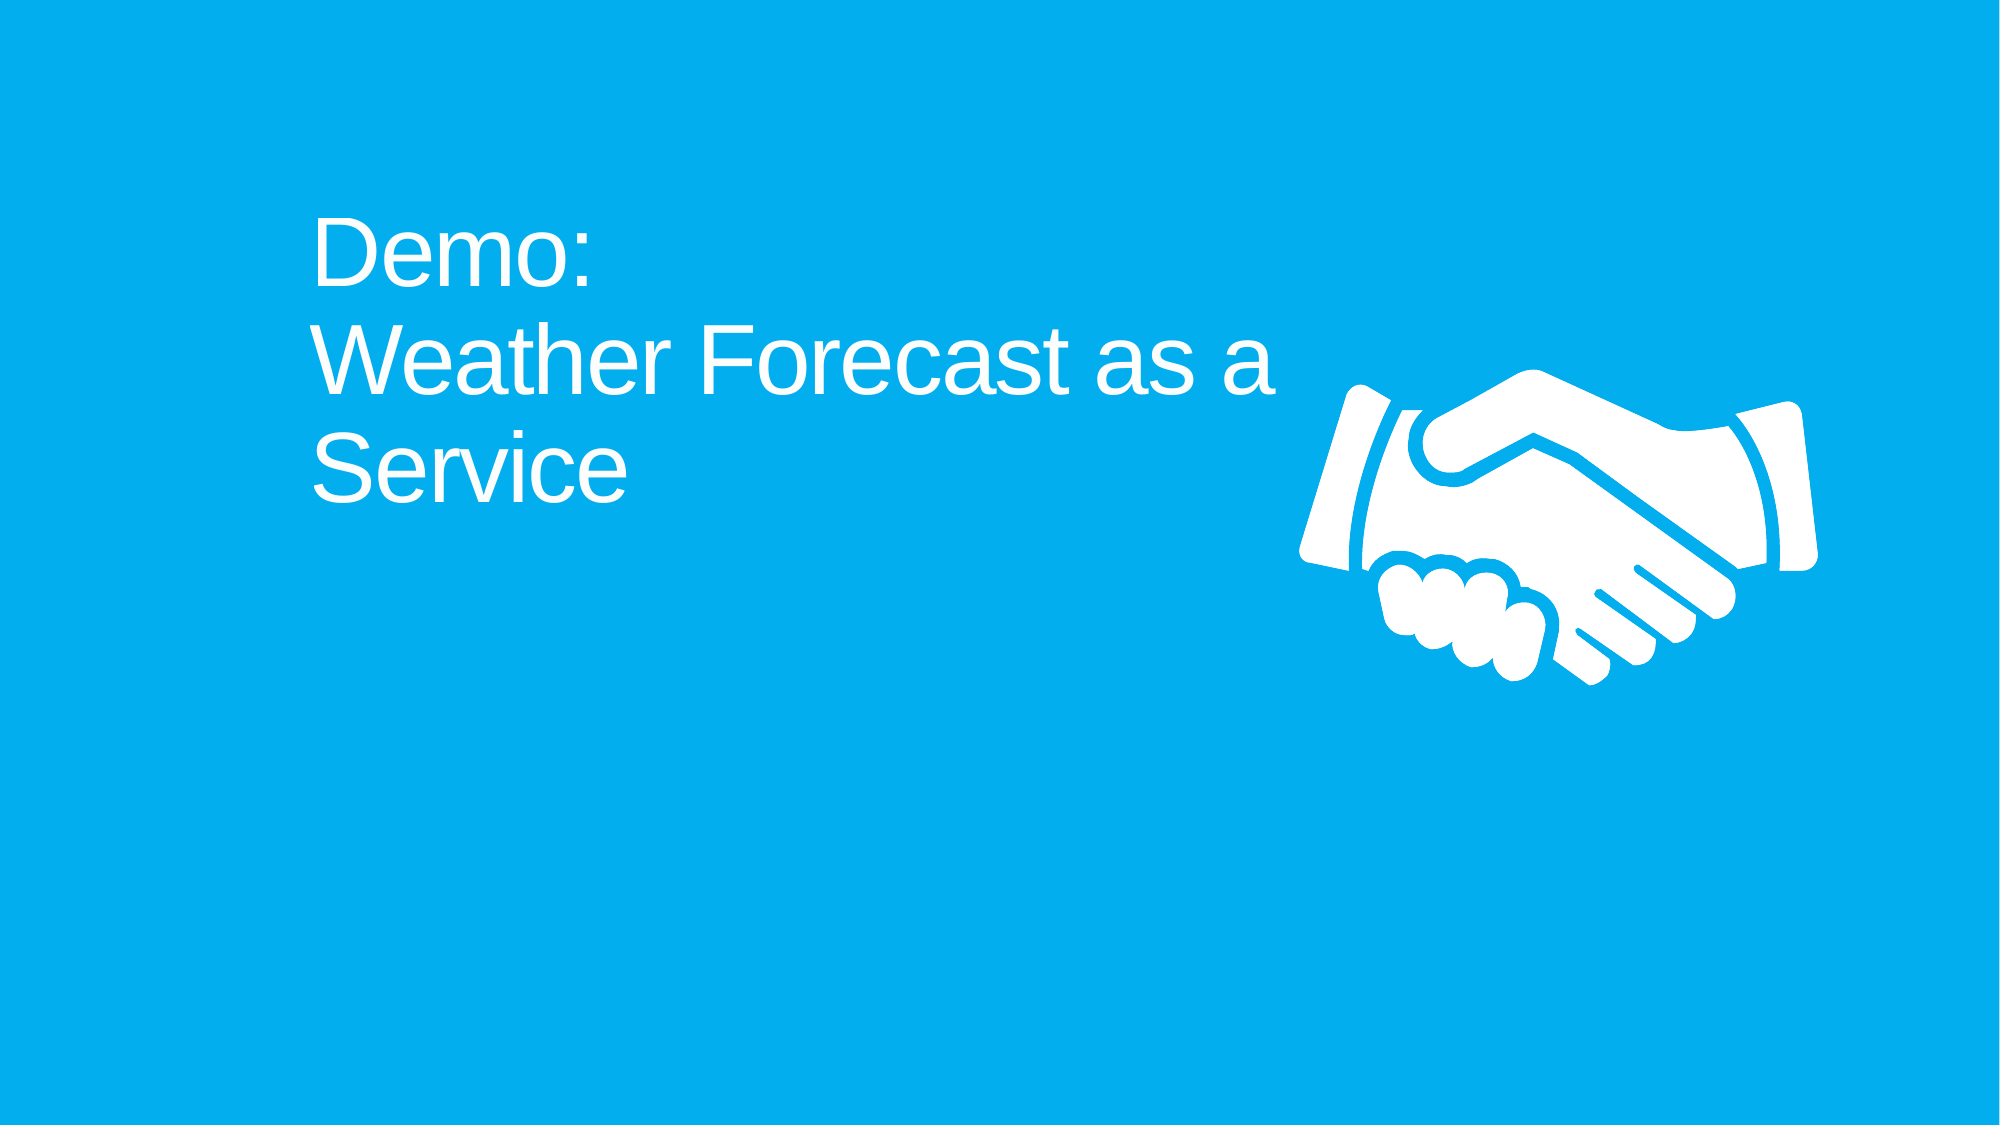

# Demo: Weather Forecast as a Service